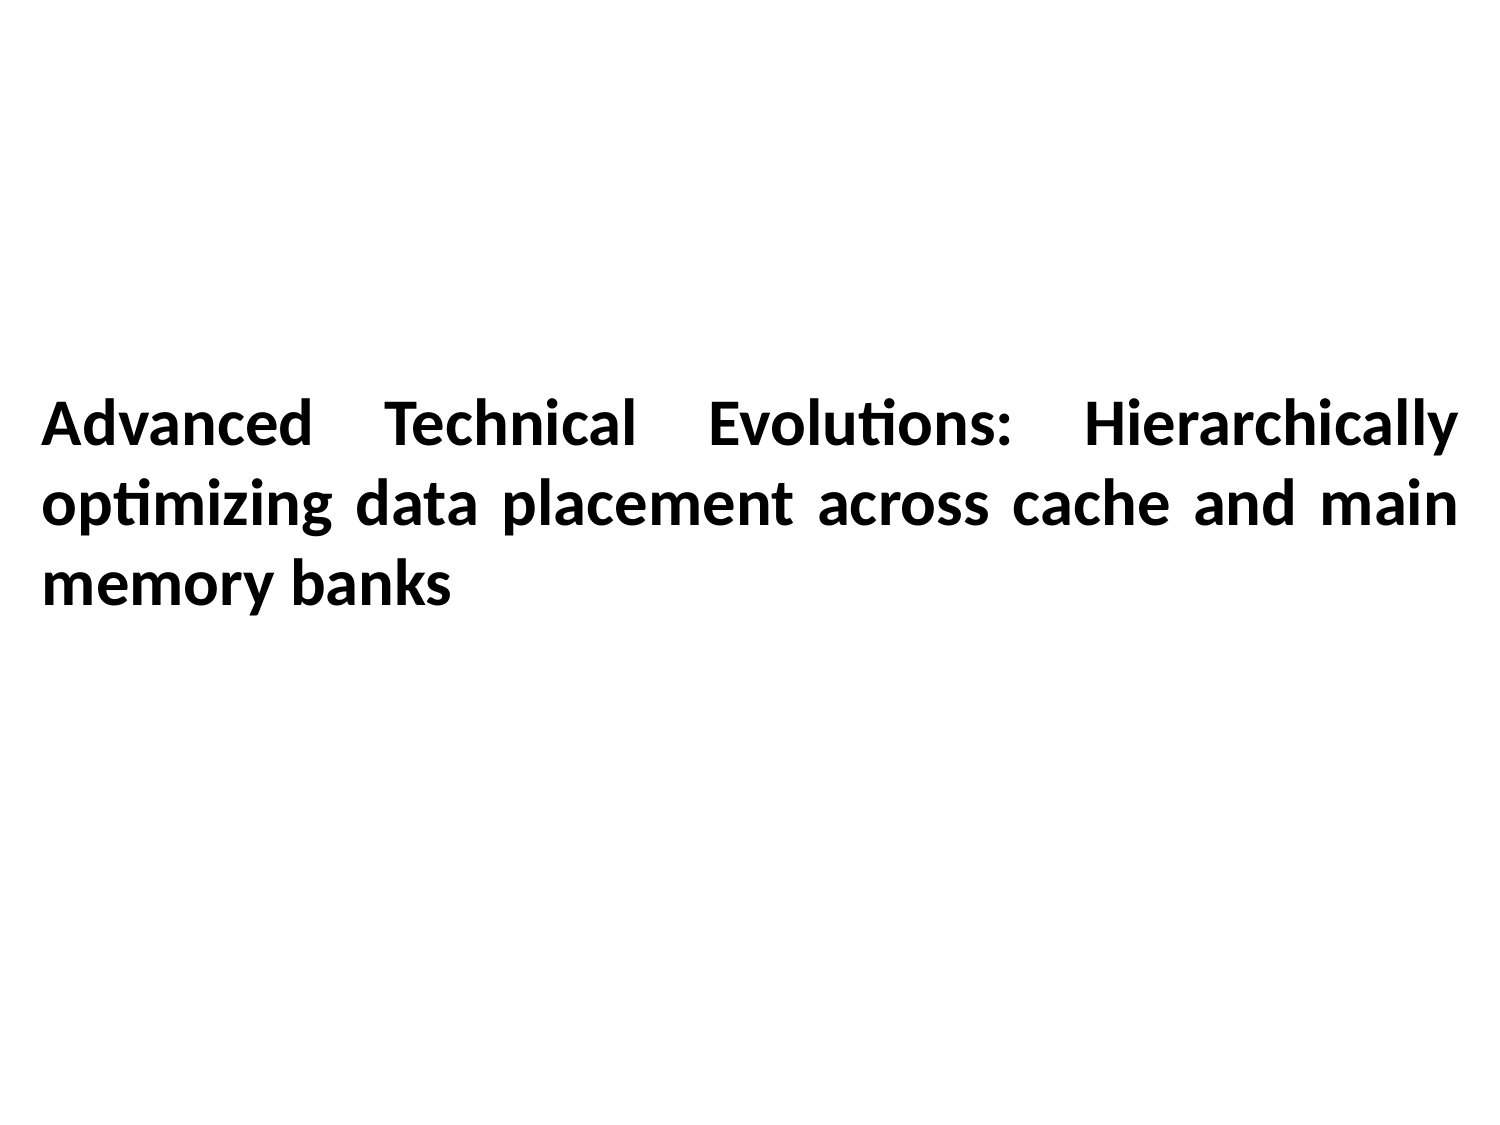

# Advanced Technical Evolutions: Hierarchically optimizing data placement across cache and main memory banks